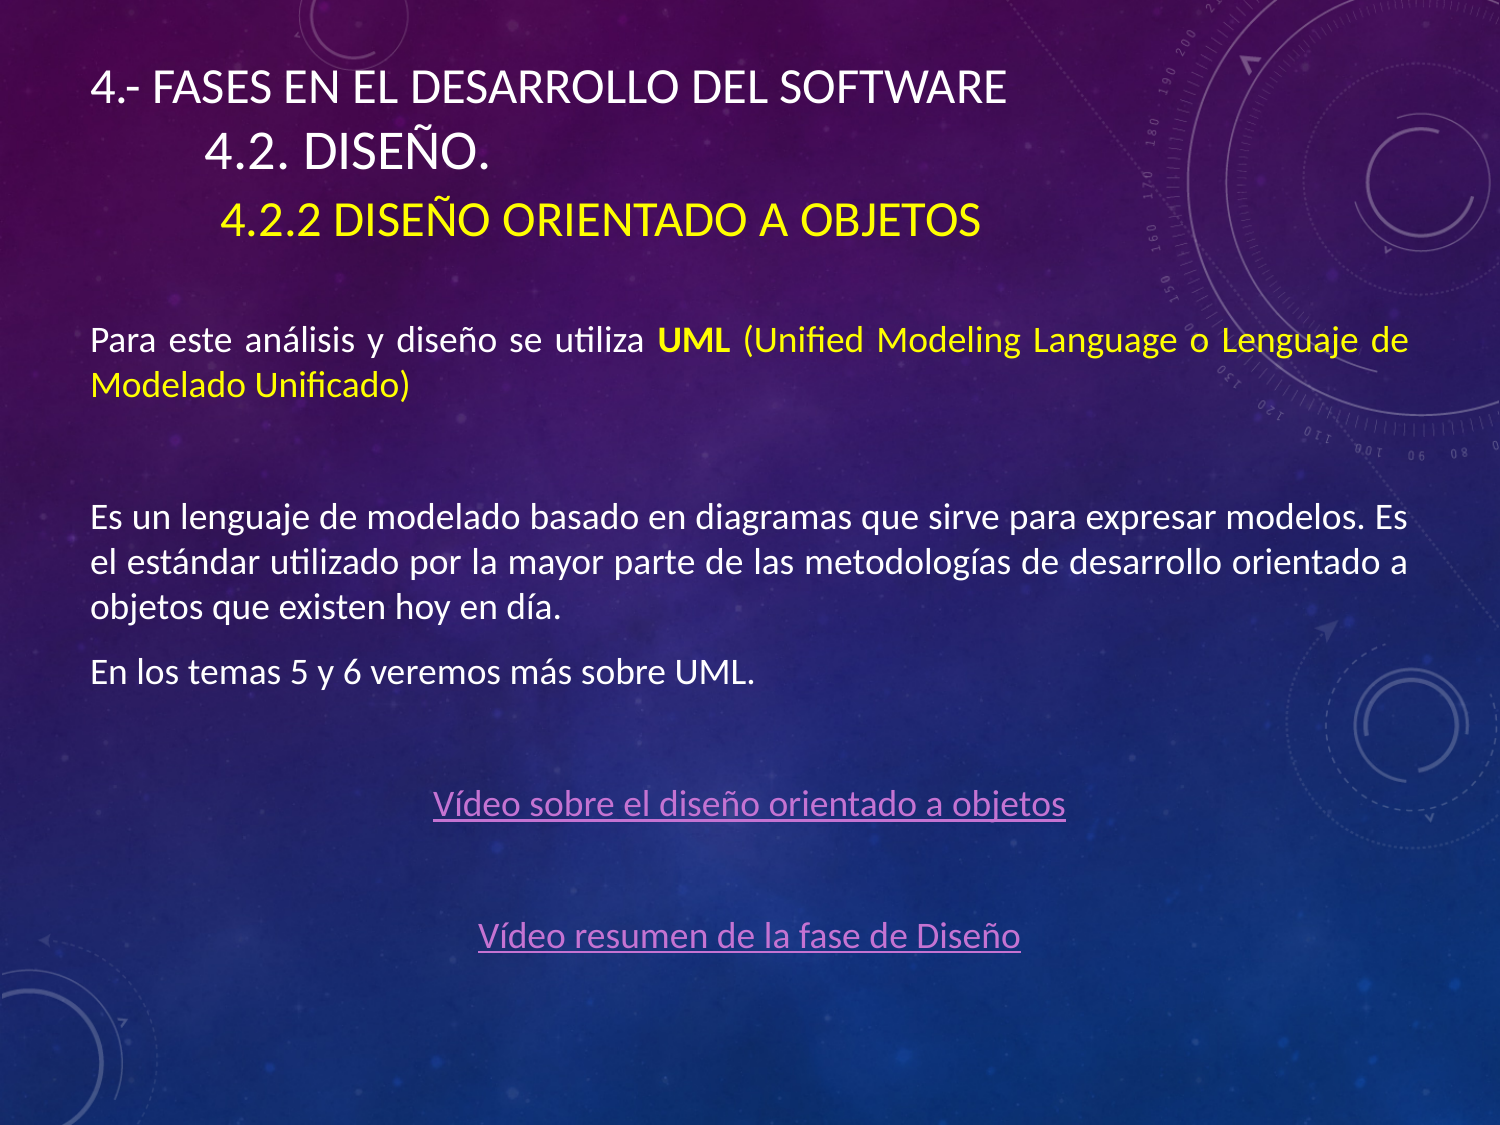

4.- Fases en el desarrollo del Software
          4.2. Diseño.
		4.2.2 Diseño orientado a objetos

Para este análisis y diseño se utiliza UML (Unified Modeling Language o Lenguaje de Modelado Unificado)

Es un lenguaje de modelado basado en diagramas que sirve para expresar modelos. Es el estándar utilizado por la mayor parte de las metodologías de desarrollo orientado a objetos que existen hoy en día.
En los temas 5 y 6 veremos más sobre UML.

Vídeo sobre el diseño orientado a objetos

Vídeo resumen de la fase de Diseño